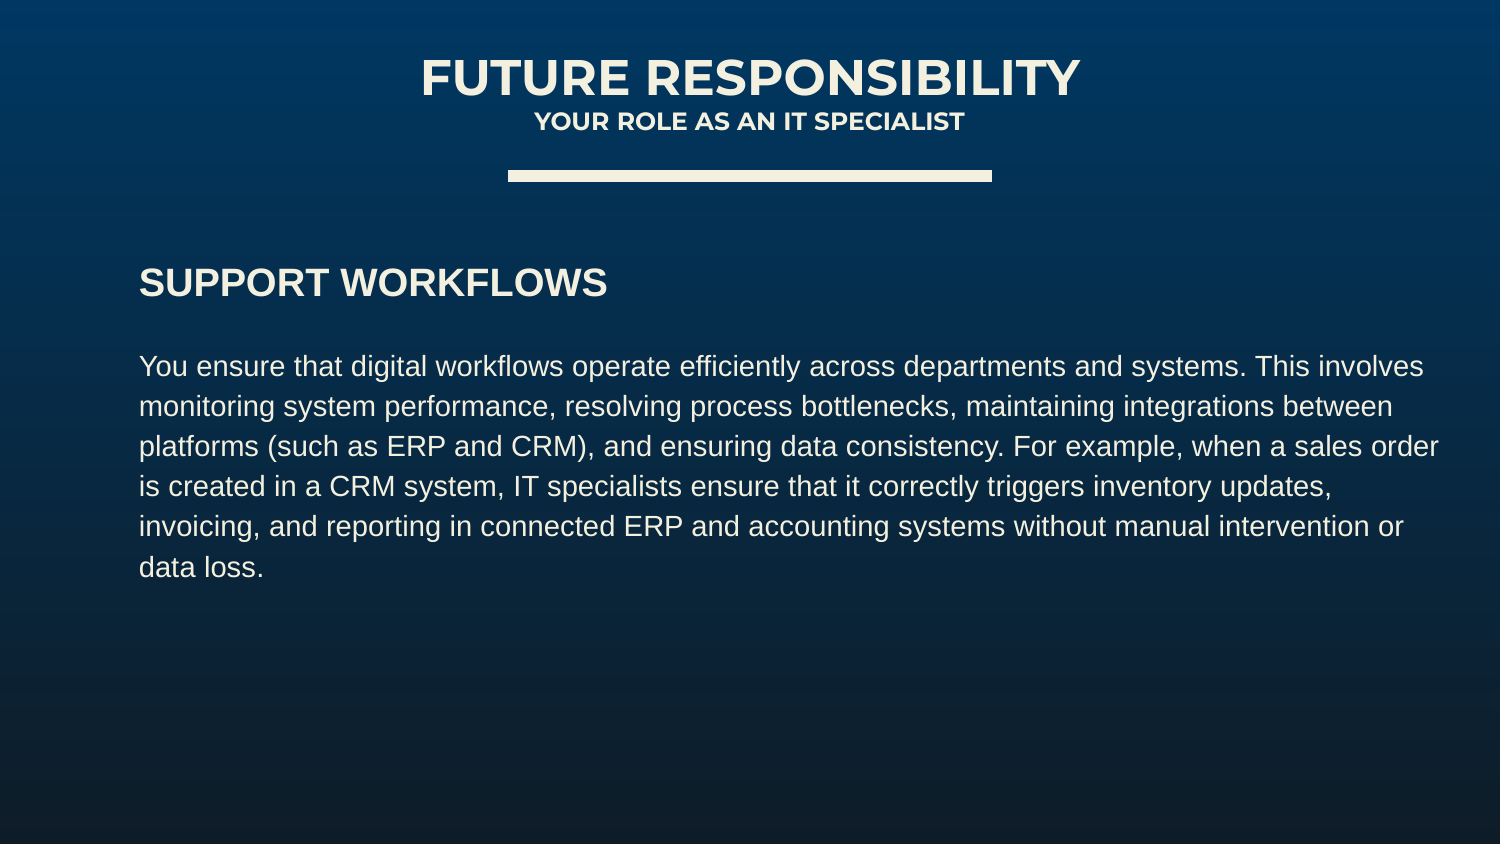

FUTURE RESPONSIBILITY
YOUR ROLE AS AN IT SPECIALIST

SUPPORT WORKFLOWS

You ensure that digital workflows operate efficiently across departments and systems. This involves monitoring system performance, resolving process bottlenecks, maintaining integrations between platforms (such as ERP and CRM), and ensuring data consistency. For example, when a sales order is created in a CRM system, IT specialists ensure that it correctly triggers inventory updates, invoicing, and reporting in connected ERP and accounting systems without manual intervention or data loss.